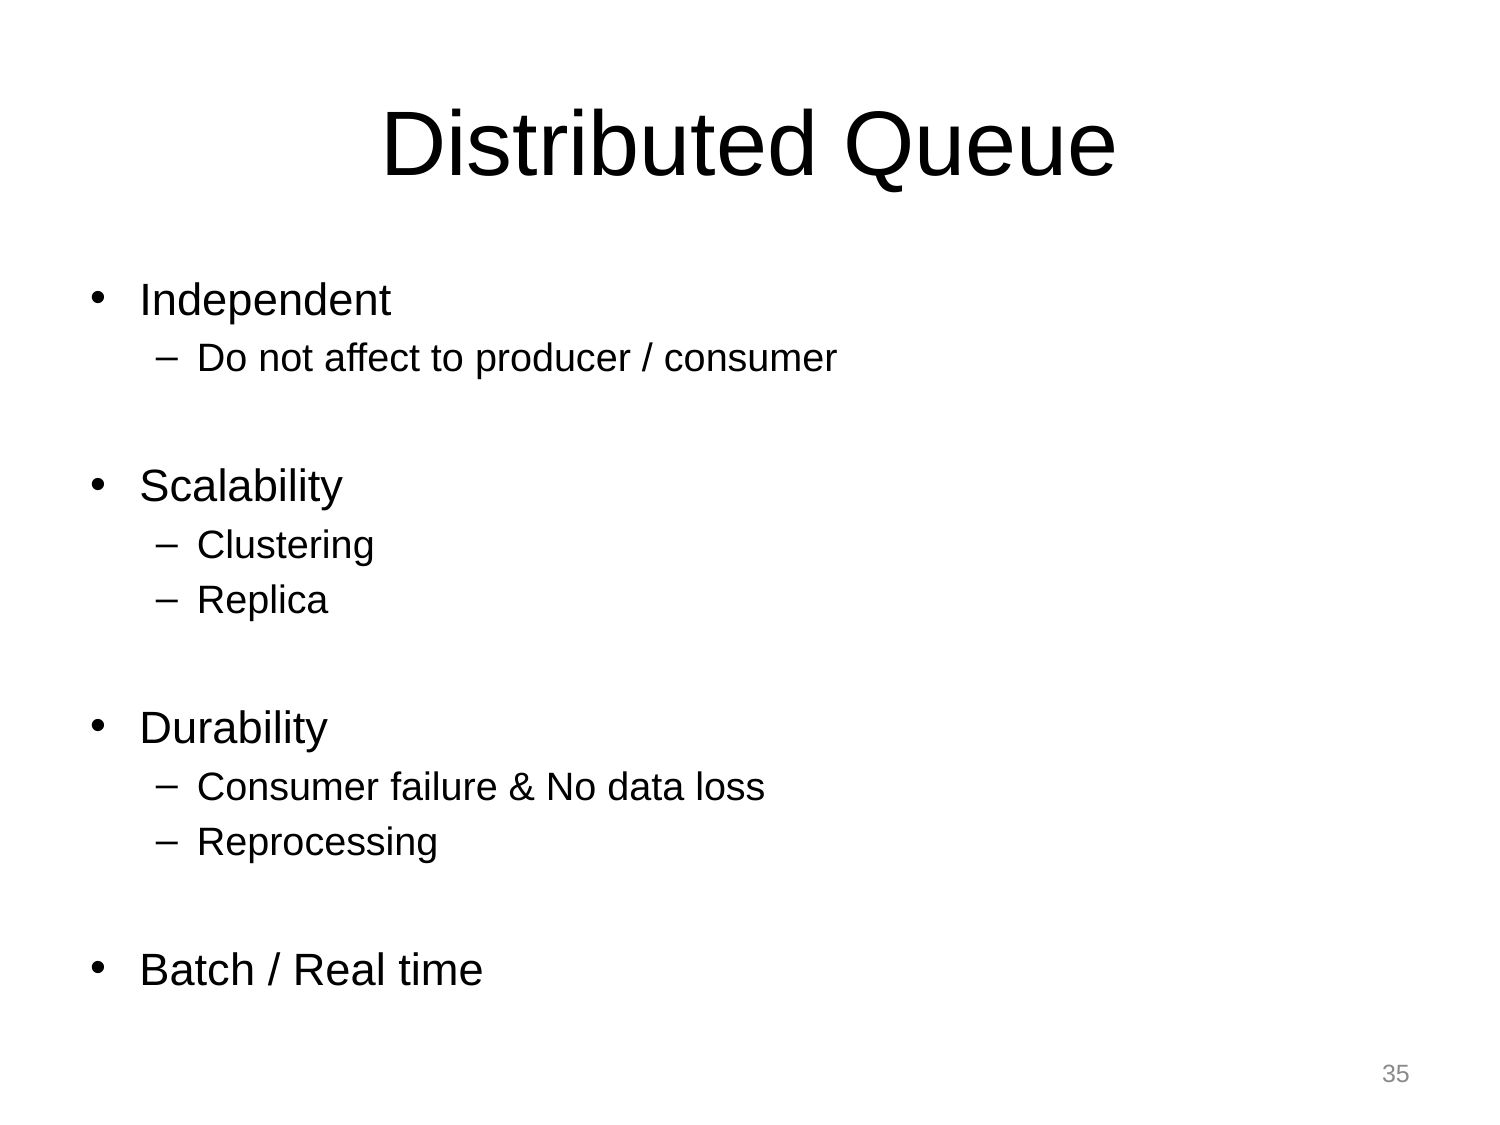

# Distributed Queue
Independent
Do not affect to producer / consumer

Scalability
Clustering
Replica

Durability
Consumer failure & No data loss
Reprocessing

Batch / Real time
35